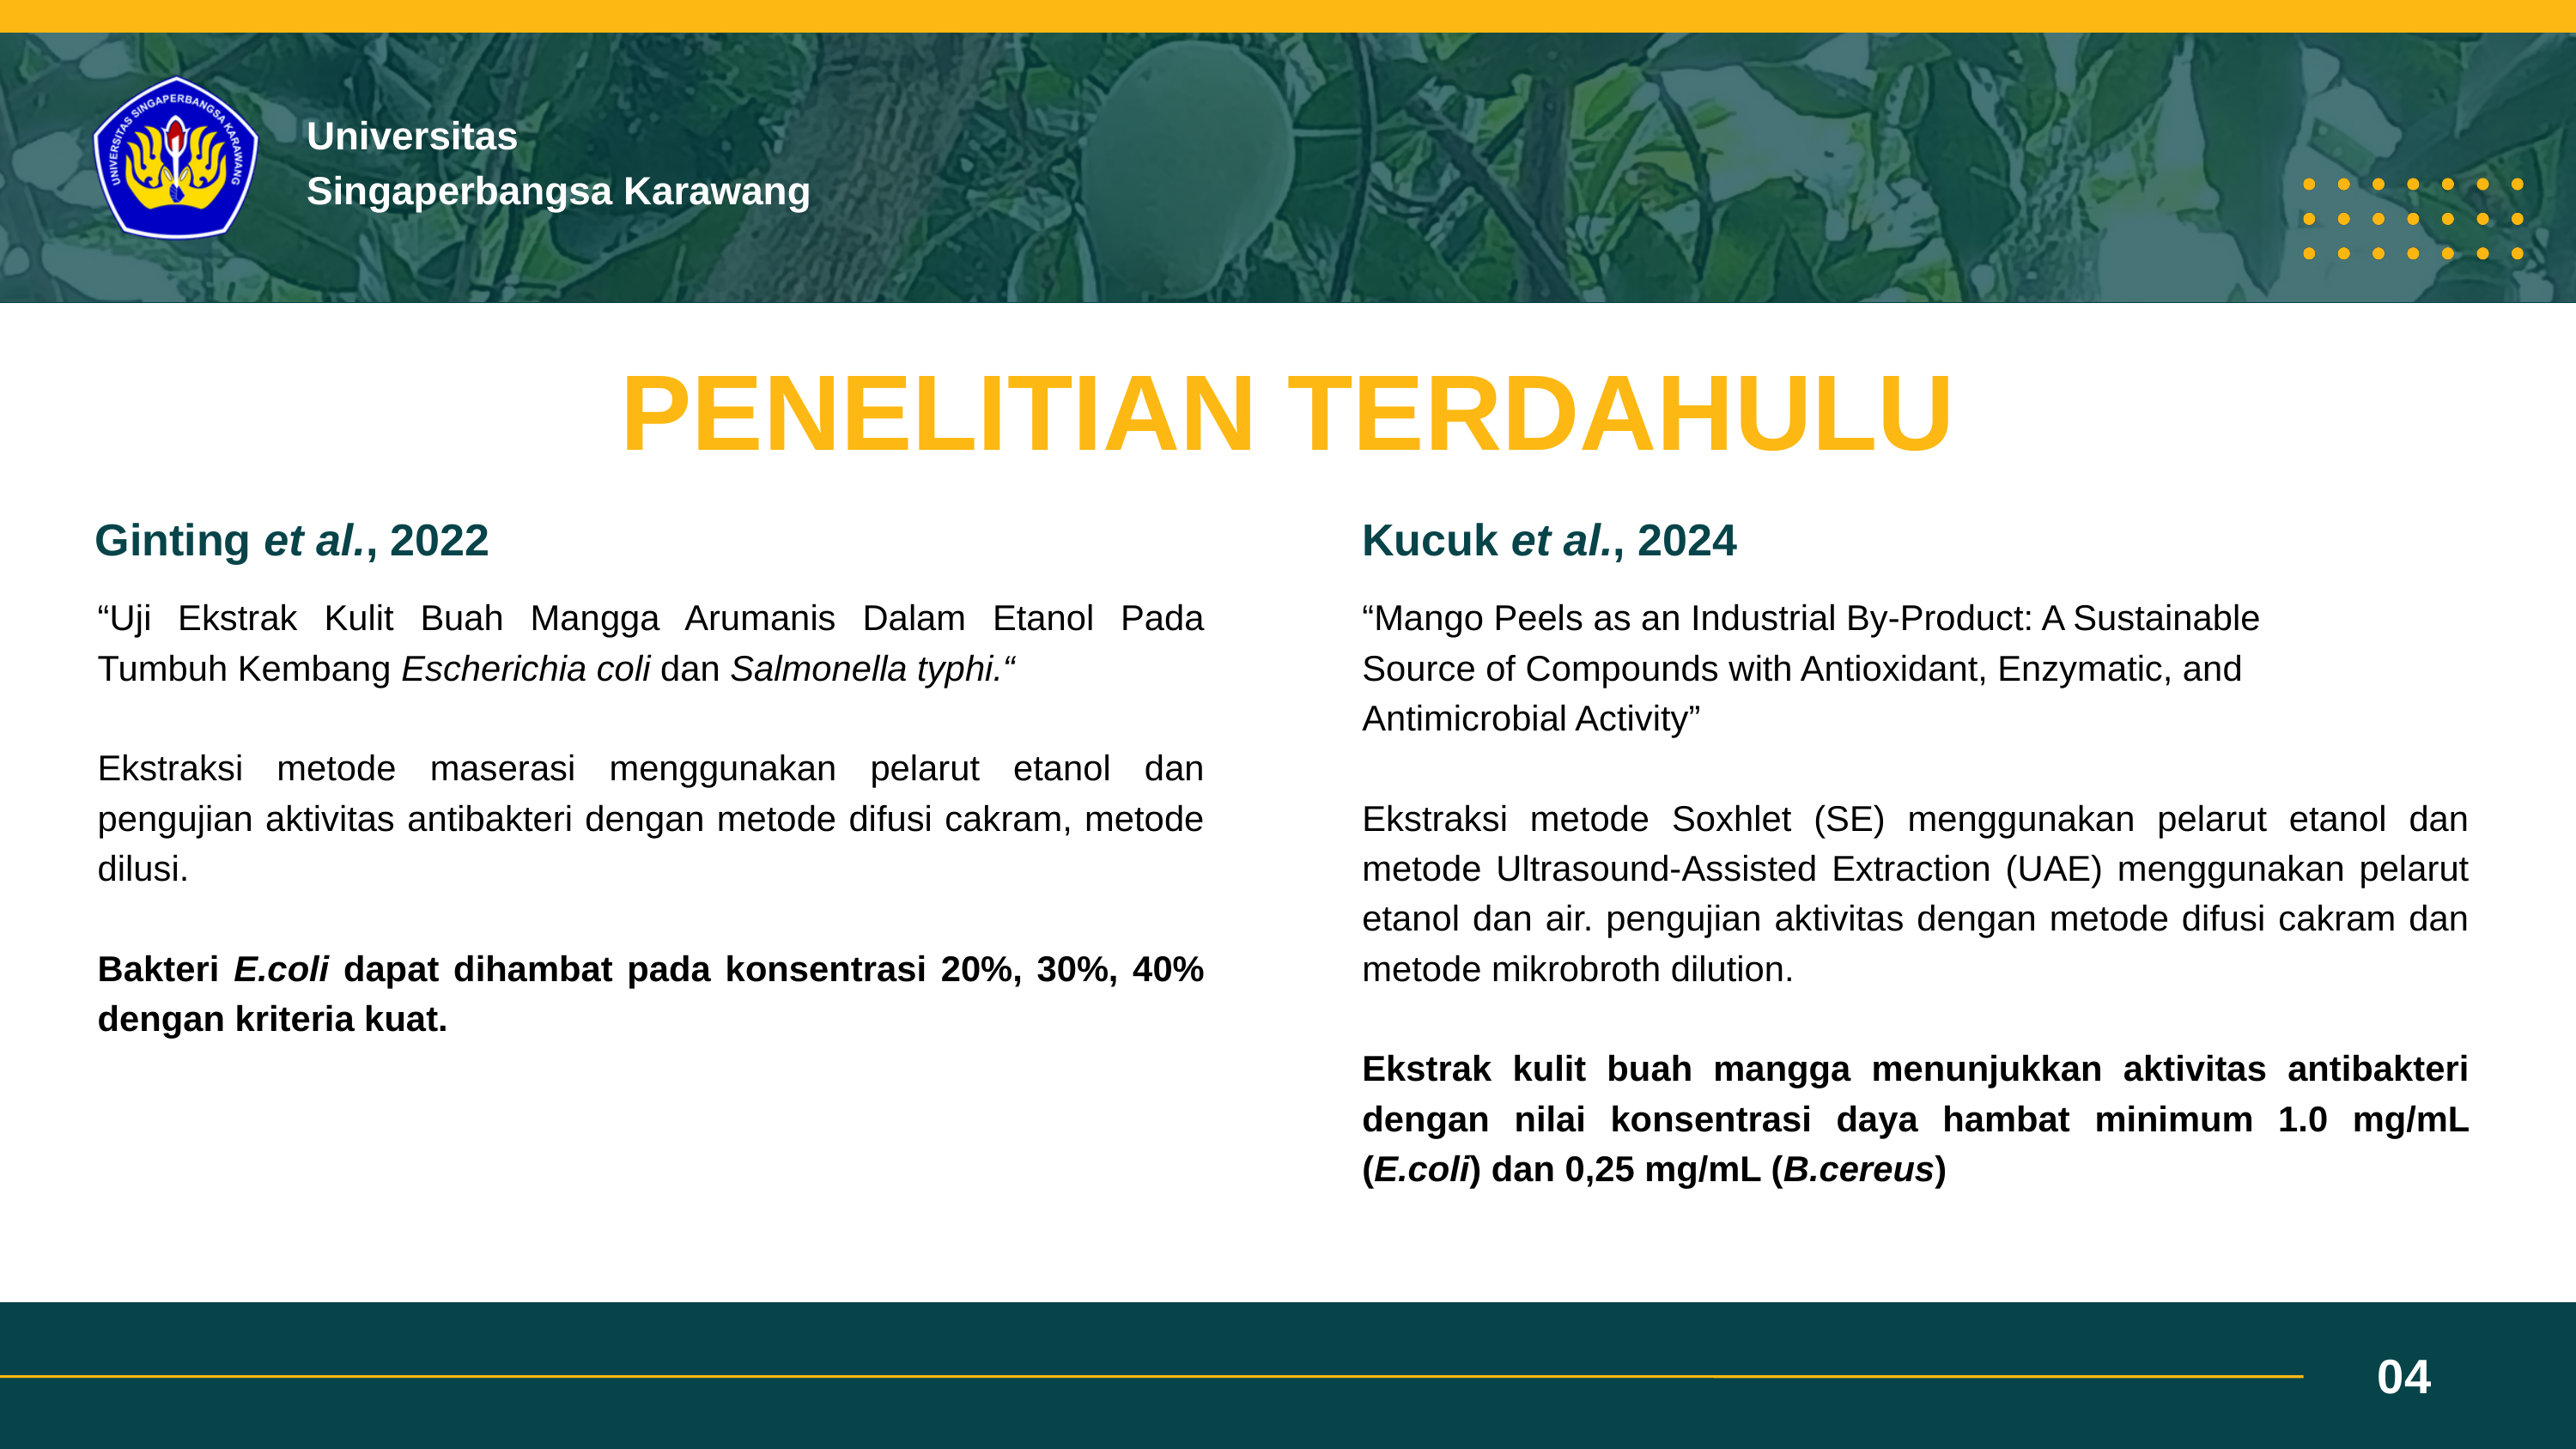

Universitas
Singaperbangsa Karawang

PENELITIAN TERDAHULU
Ginting et al., 2022
Kucuk et al., 2024
“Uji Ekstrak Kulit Buah Mangga Arumanis Dalam Etanol Pada Tumbuh Kembang Escherichia coli dan Salmonella typhi.“

Ekstraksi metode maserasi menggunakan pelarut etanol dan pengujian aktivitas antibakteri dengan metode difusi cakram, metode dilusi.

Bakteri E.coli dapat dihambat pada konsentrasi 20%, 30%, 40% dengan kriteria kuat.
“Mango Peels as an Industrial By-Product: A Sustainable
Source of Compounds with Antioxidant, Enzymatic, and
Antimicrobial Activity”

Ekstraksi metode Soxhlet (SE) menggunakan pelarut etanol dan metode Ultrasound-Assisted Extraction (UAE) menggunakan pelarut etanol dan air. pengujian aktivitas dengan metode difusi cakram dan metode mikrobroth dilution.

Ekstrak kulit buah mangga menunjukkan aktivitas antibakteri dengan nilai konsentrasi daya hambat minimum 1.0 mg/mL (E.coli) dan 0,25 mg/mL (B.cereus)

04